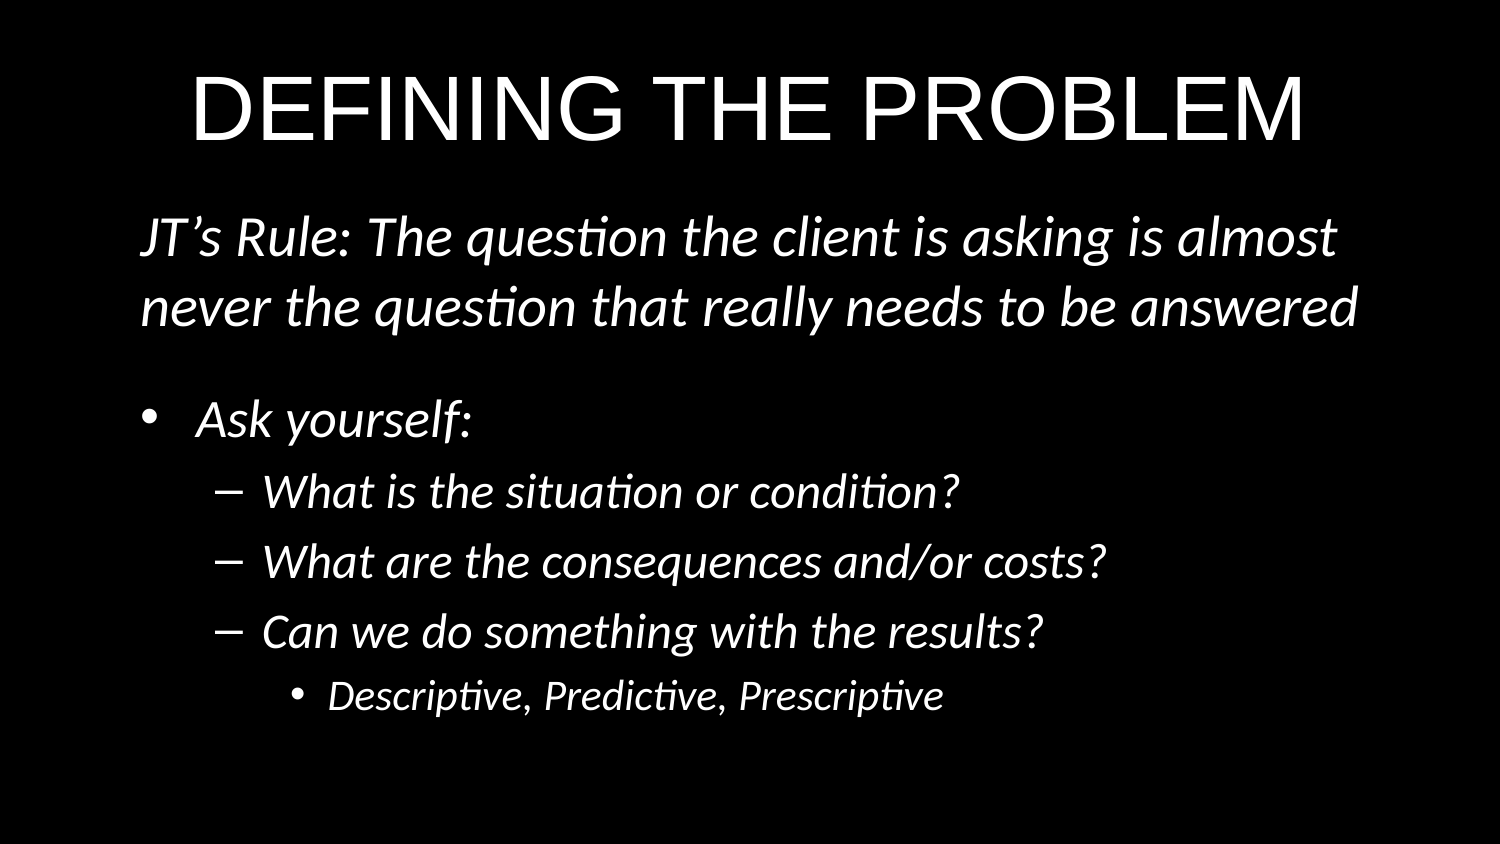

# Defining The Problem
JT’s Rule: The question the client is asking is almost never the question that really needs to be answered

Ask yourself:
What is the situation or condition?
What are the consequences and/or costs?
Can we do something with the results?
Descriptive, Predictive, Prescriptive